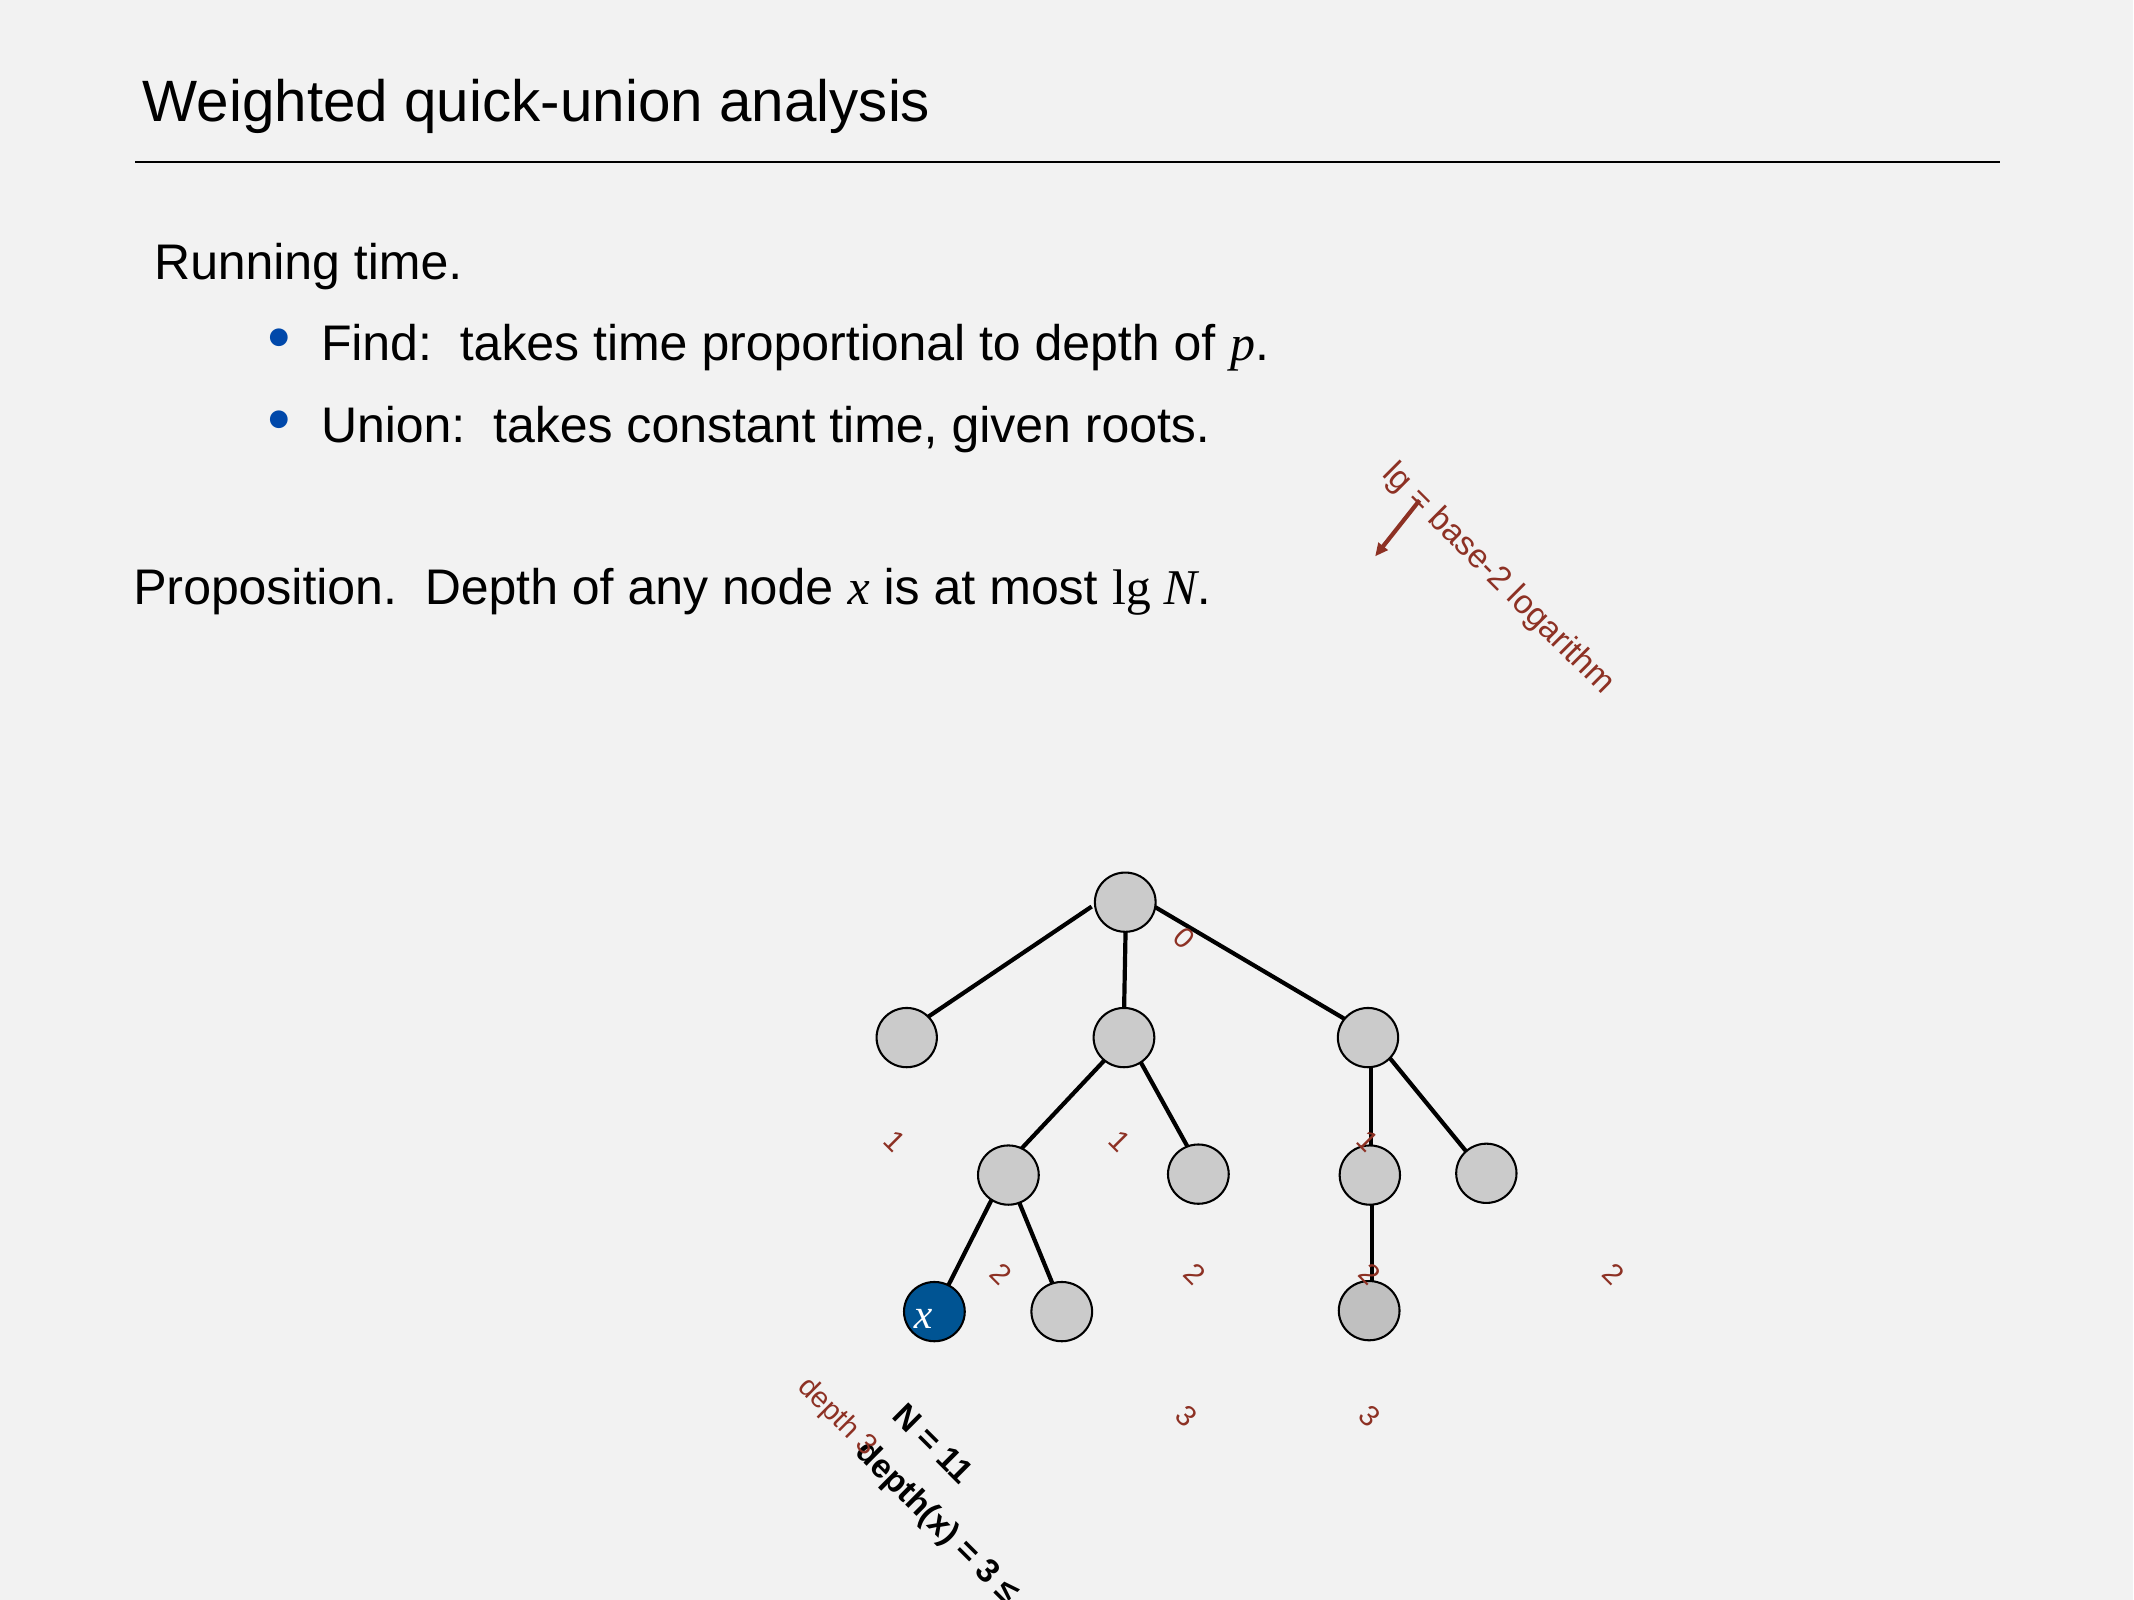

# Weighted quick-union analysis
Running time.
Find:  takes time proportional to depth of p.
Union:  takes constant time, given roots.
Proposition.  Depth of any node x is at most lg N.
lg = base-2 logarithm

0
1
1
1
2
2
2
2
depth 3
3
3

x

N = 11
depth(x) = 3 ≤  lg N
110